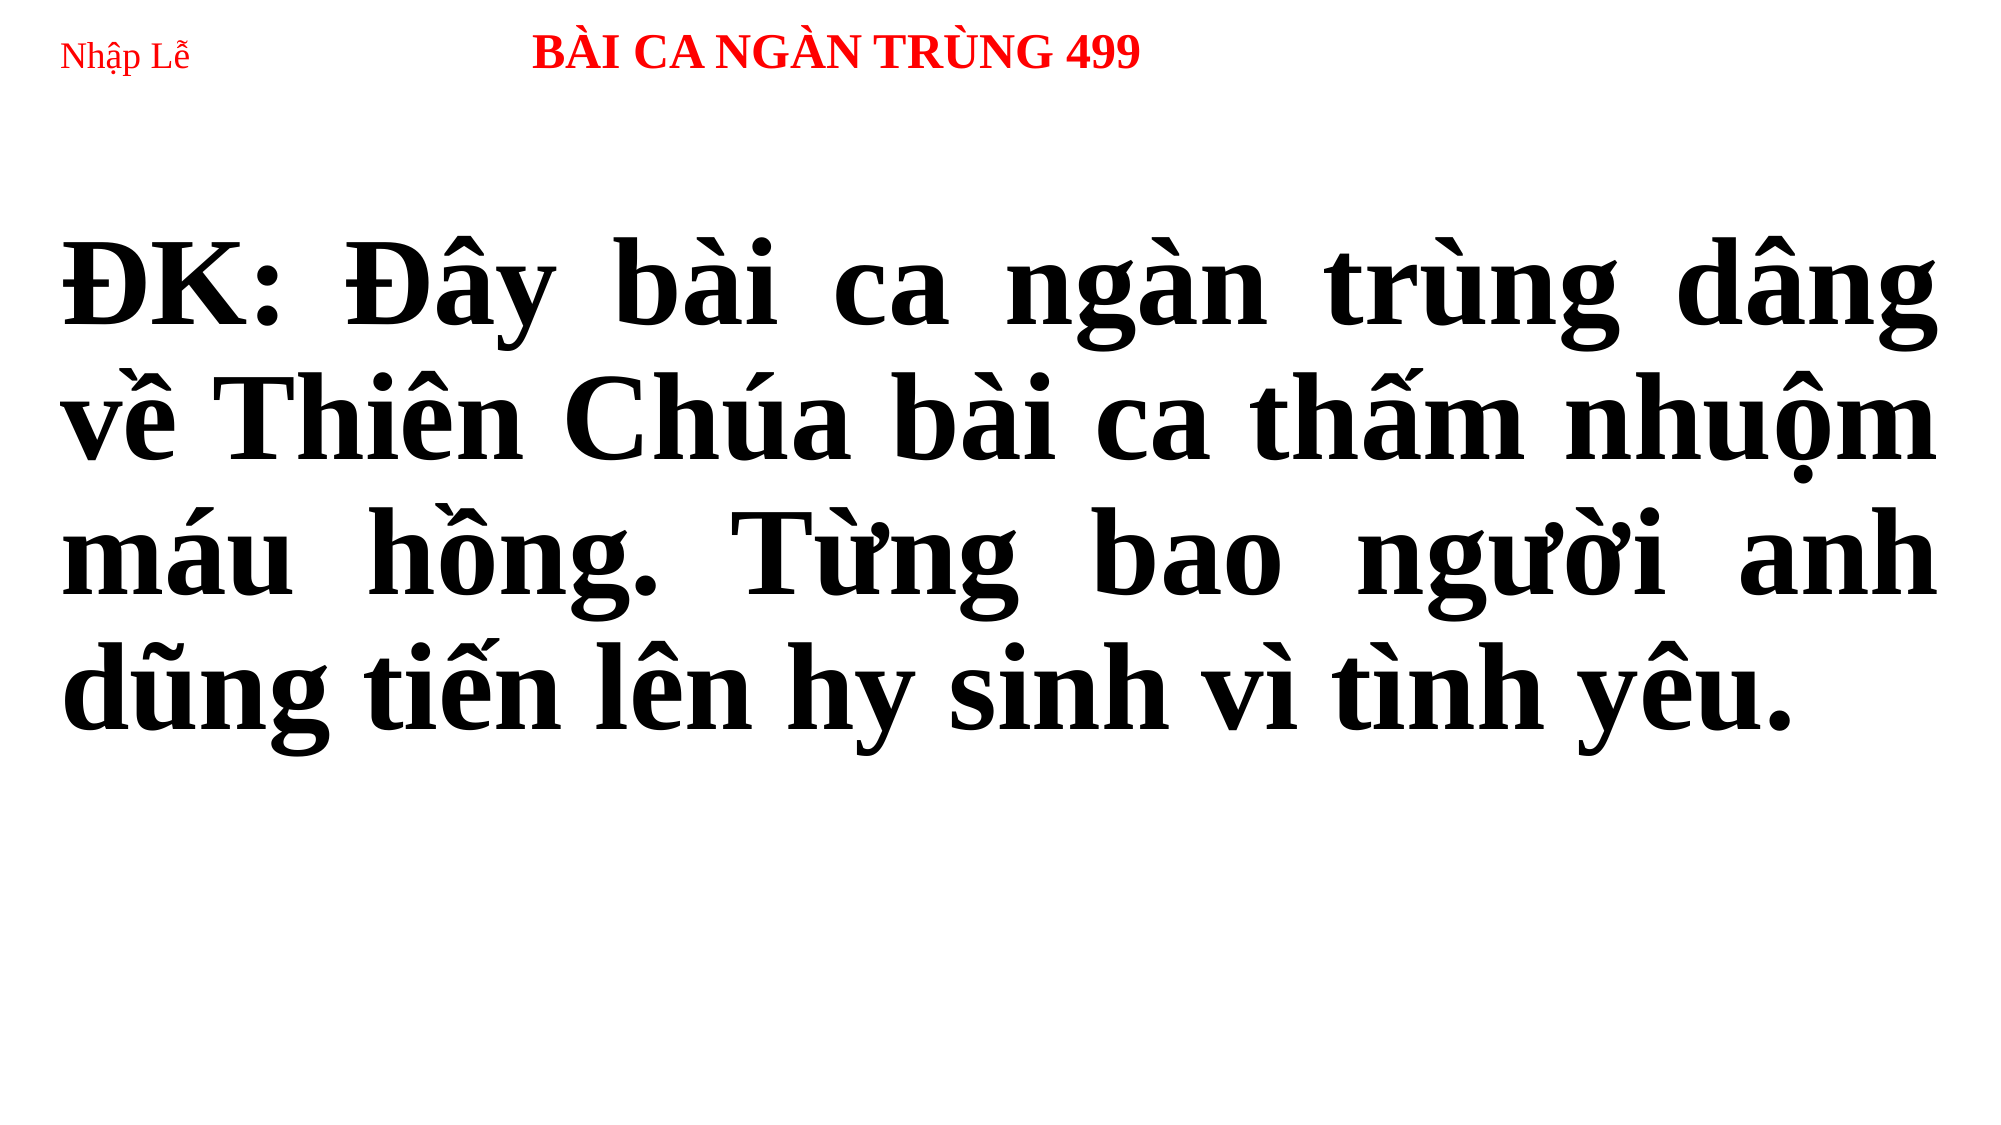

# Nhập Lễ                                    BÀI CA NGÀN TRÙNG 499
ĐK: Đây bài ca ngàn trùng dâng về Thiên Chúa bài ca thấm nhuộm máu hồng. Từng bao người anh dũng tiến lên hy sinh vì tình yêu.